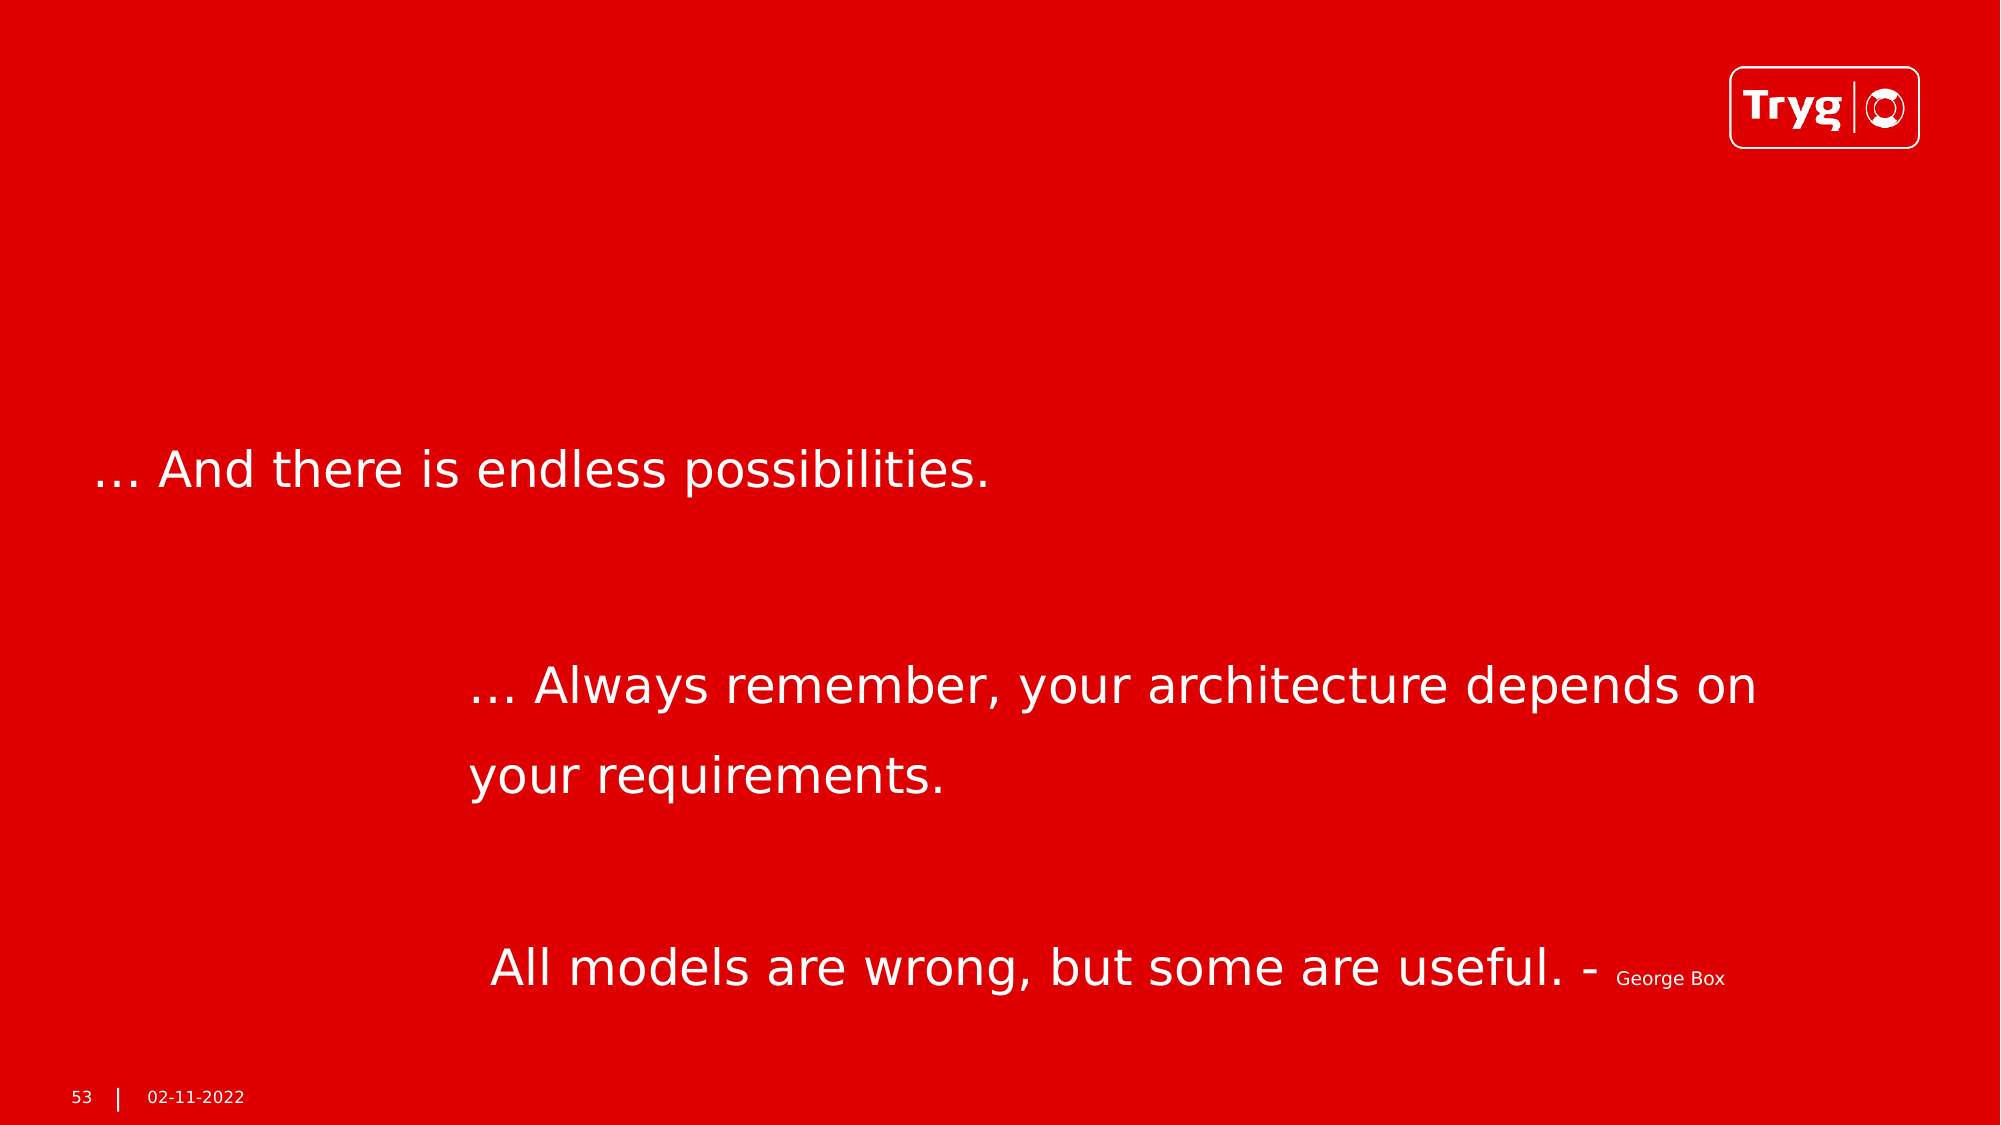

… And there is endless possibilities.
… Always remember, your architecture depends on your requirements.
All models are wrong, but some are useful. - George Box
53
02-11-2022